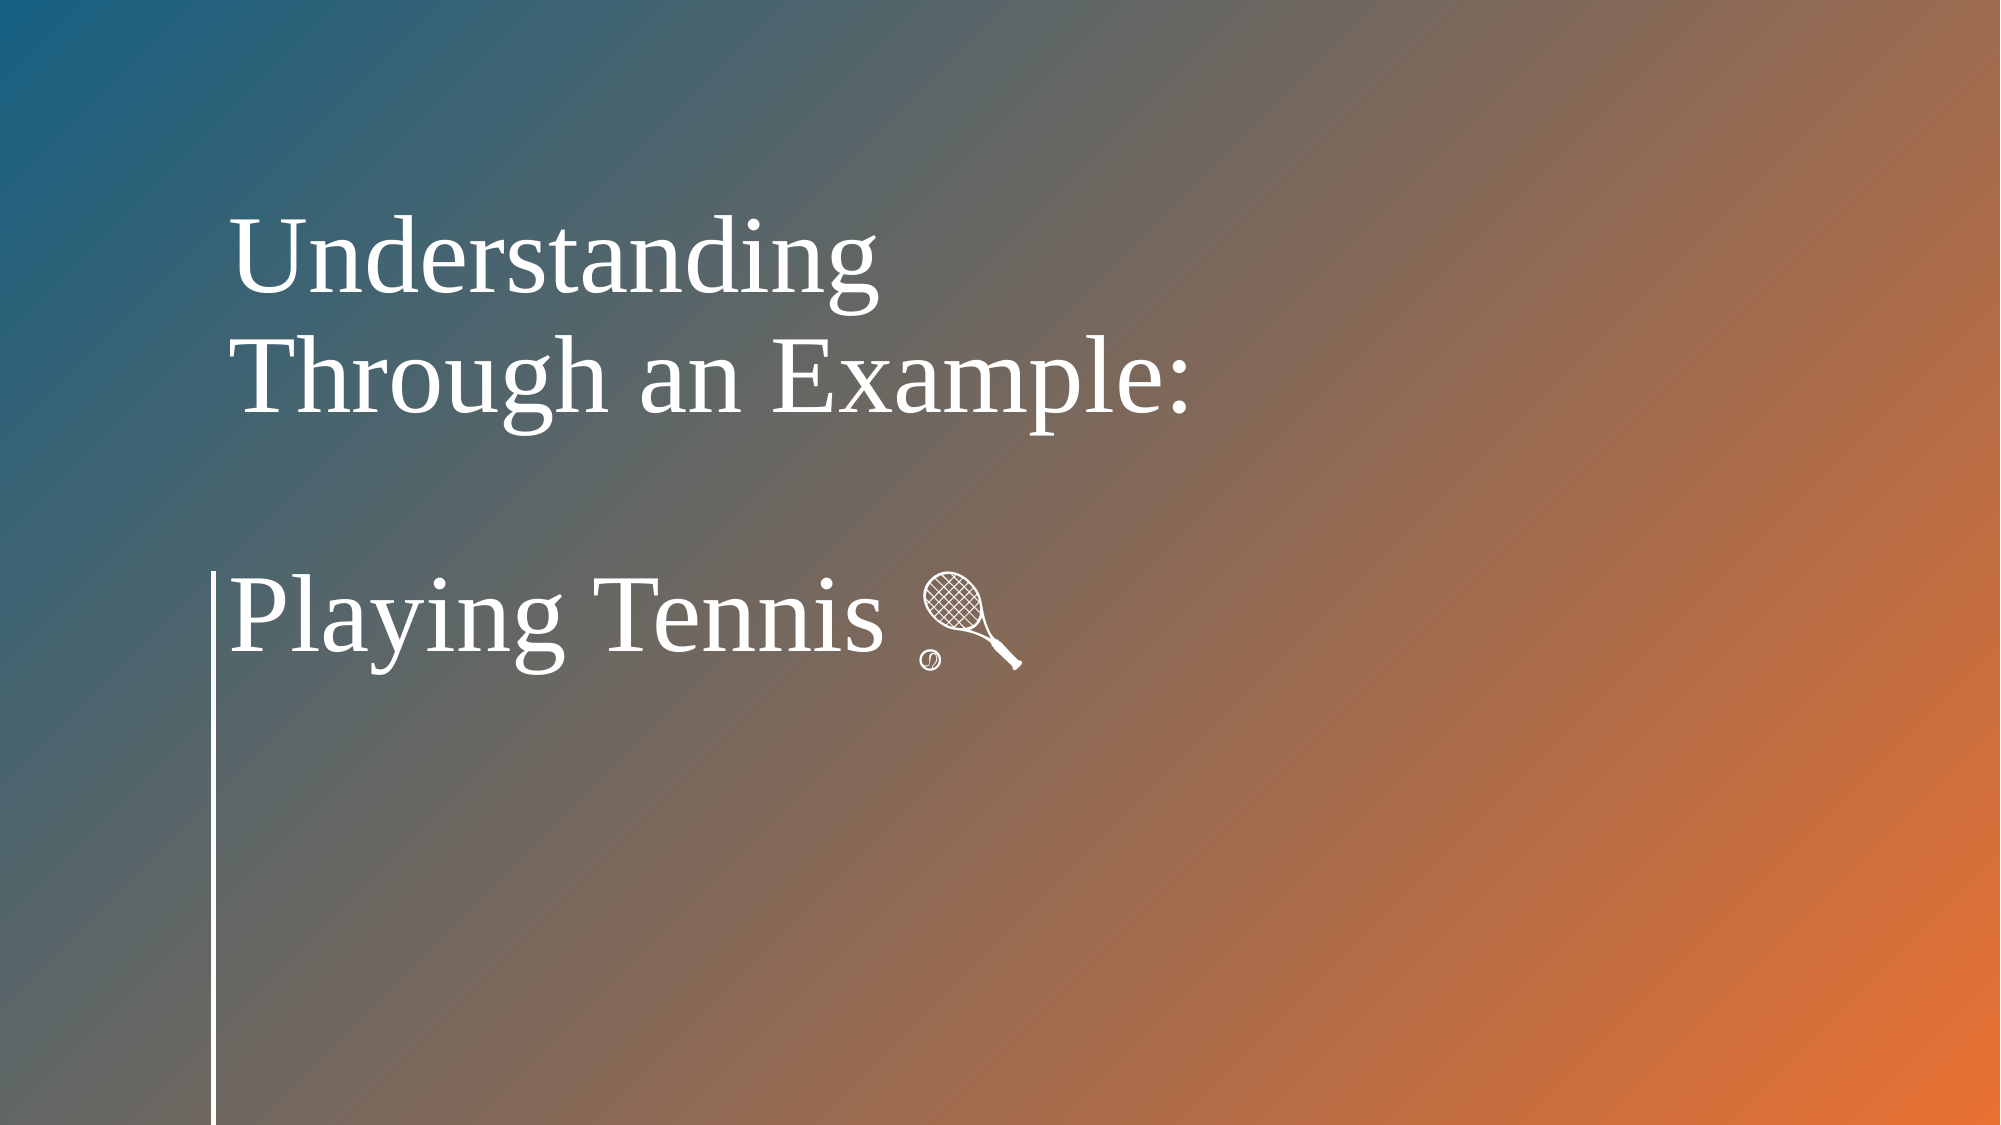

# Understanding Through an Example: Playing Tennis 🎾